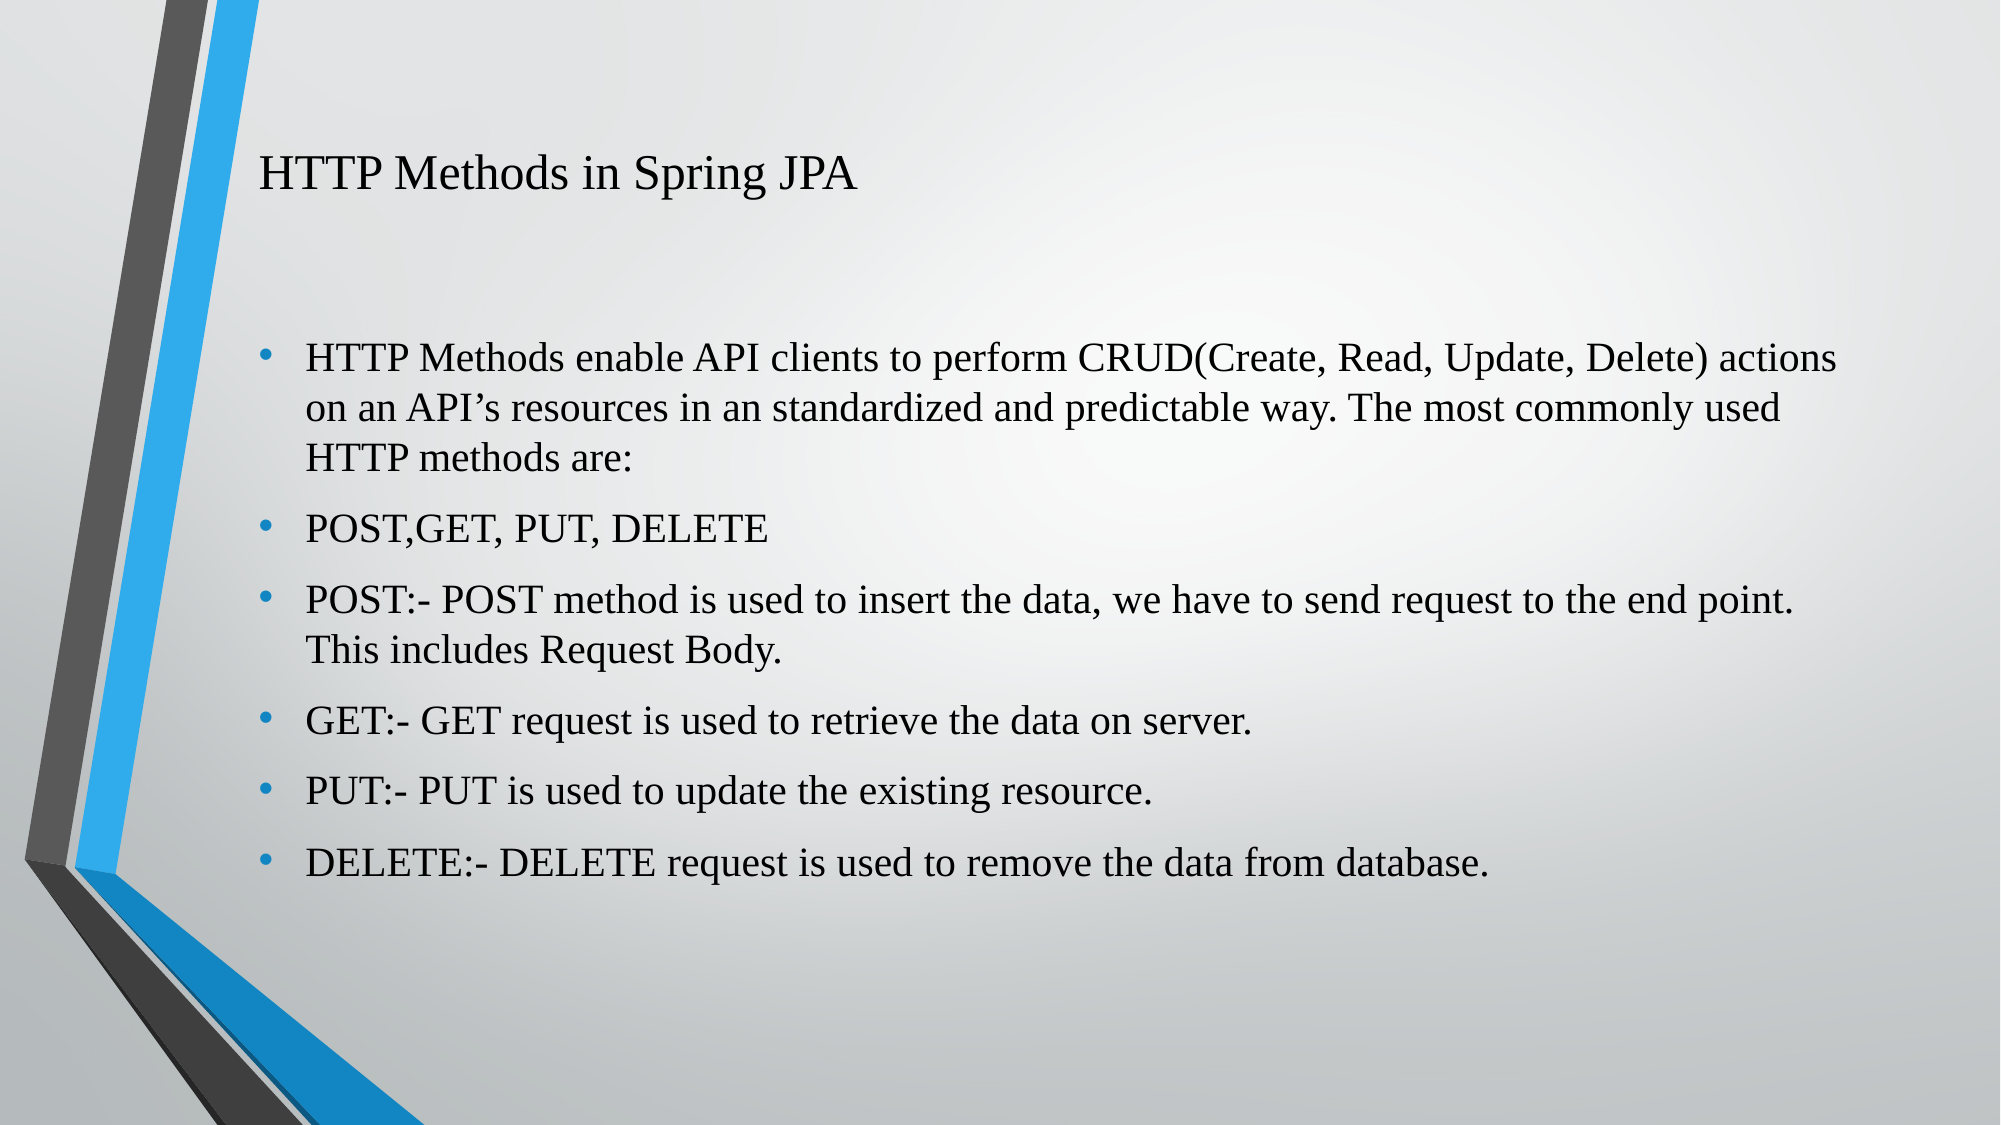

# HTTP Methods in Spring JPA
HTTP Methods enable API clients to perform CRUD(Create, Read, Update, Delete) actions on an API’s resources in an standardized and predictable way. The most commonly used HTTP methods are:
POST,GET, PUT, DELETE
POST:- POST method is used to insert the data, we have to send request to the end point. This includes Request Body.
GET:- GET request is used to retrieve the data on server.
PUT:- PUT is used to update the existing resource.
DELETE:- DELETE request is used to remove the data from database.